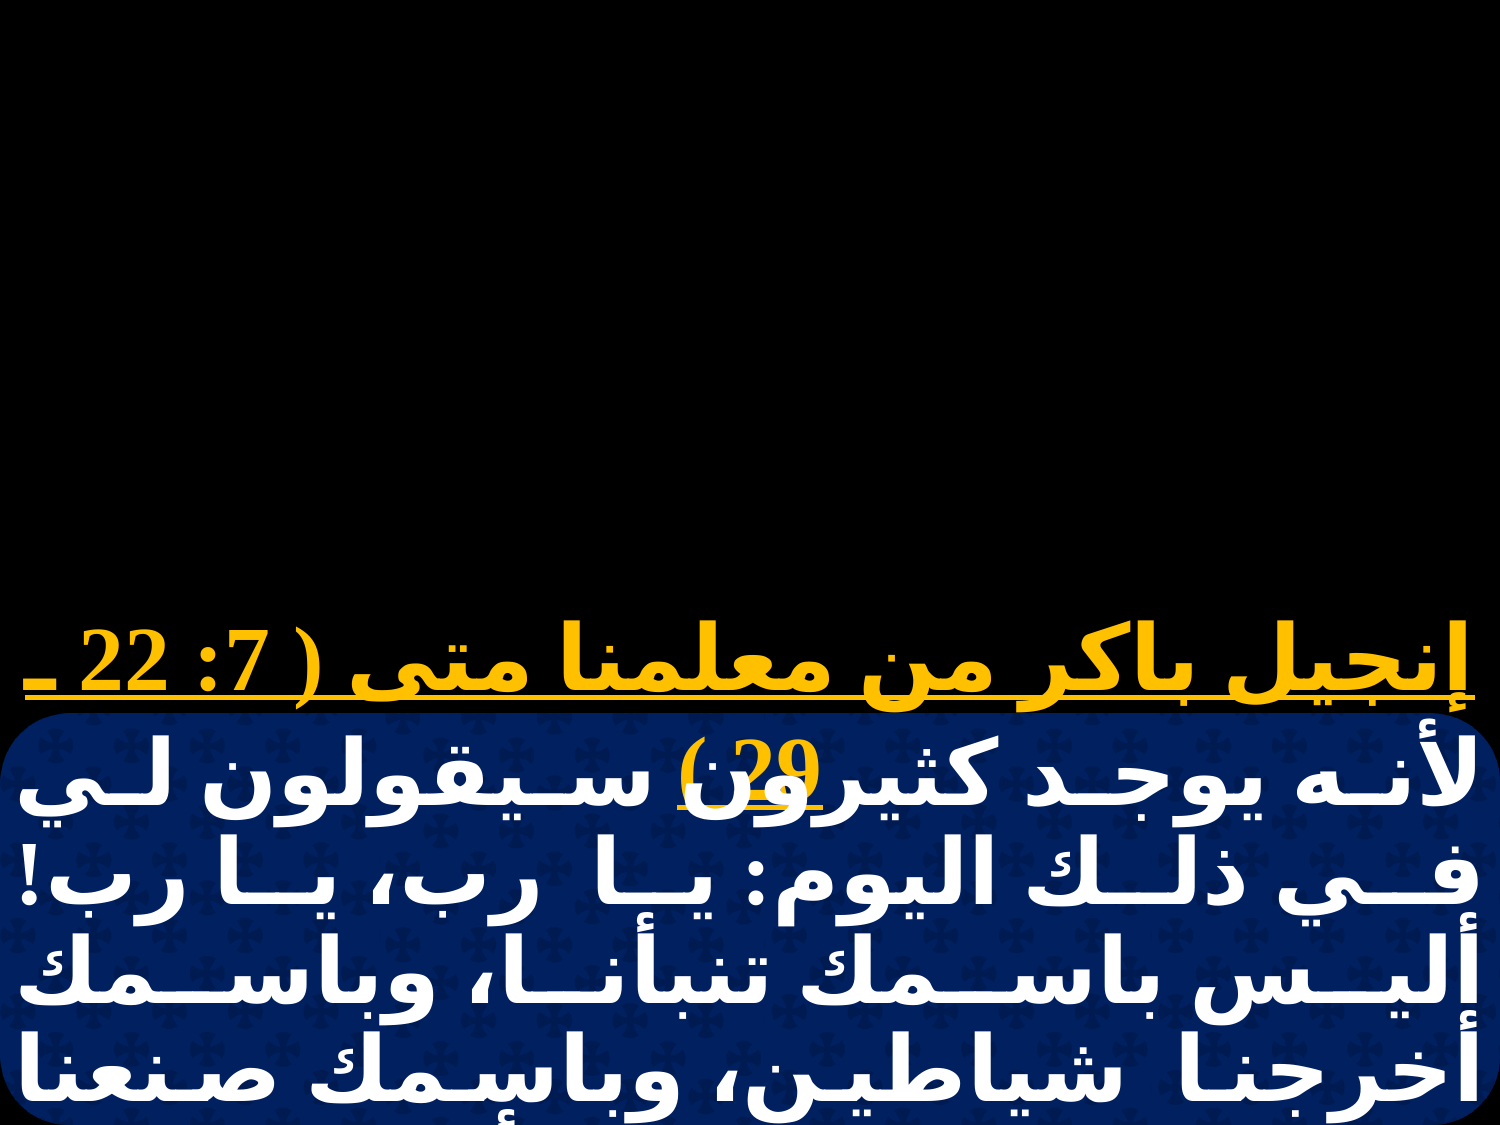

إنجيل باكر من معلمنا متى ( 7: 22 ـ 29 )
لأنه يوجد كثيرون سيقولون لي في ذلك اليوم: يا  رب، يا رب! أليس باسمك تنبأنا، وباسمك أخرجنا  شياطين، وباسمك صنعنا قواتٍ كثيرةً؟ فحينئذٍ  أصرخ لهم: إني لم أعرفكم قط! اذهبوا عني يا